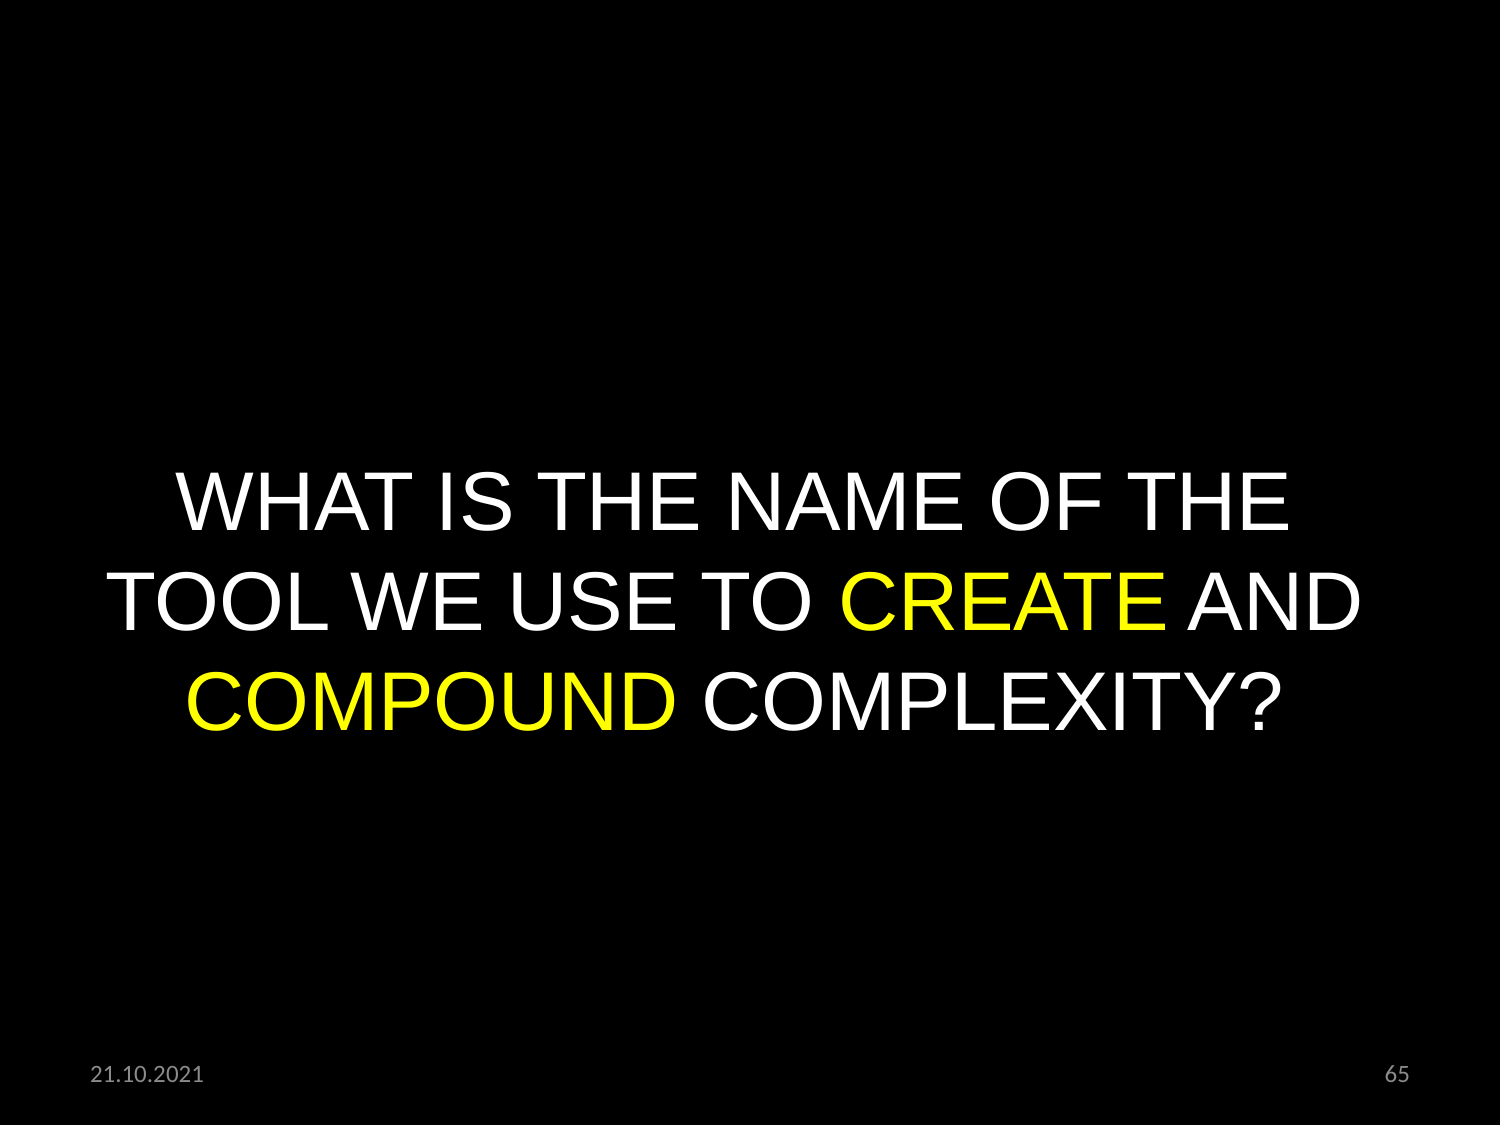

WHAT IS THE NAME OF THE TOOL WE USE TO CREATE AND COMPOUND COMPLEXITY?
21.10.2021
65